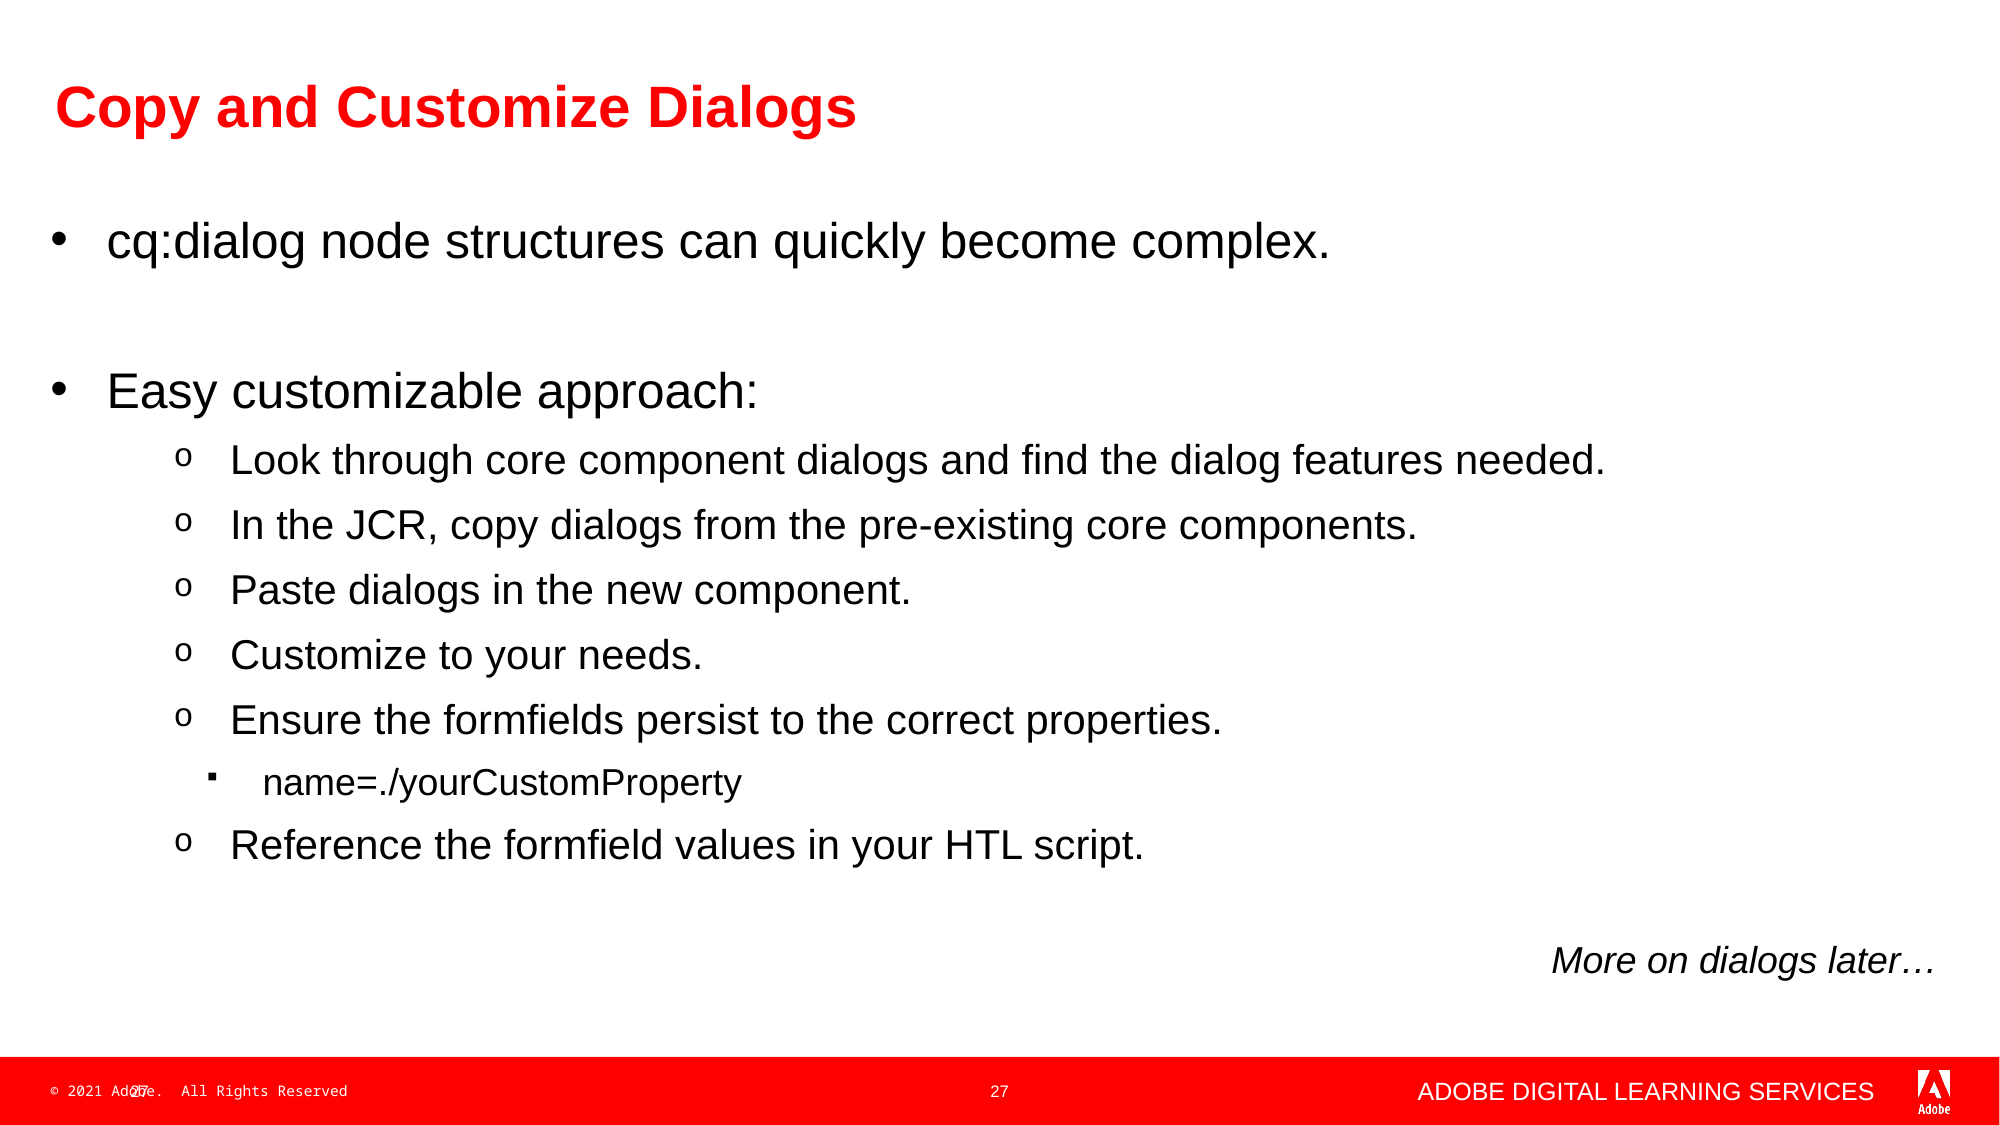

# Copy and Customize Dialogs
cq:dialog node structures can quickly become complex.

Easy customizable approach:
Look through core component dialogs and find the dialog features needed.
In the JCR, copy dialogs from the pre-existing core components.
Paste dialogs in the new component.
Customize to your needs.
Ensure the formfields persist to the correct properties.
name=./yourCustomProperty
Reference the formfield values in your HTL script.
More on dialogs later…
27